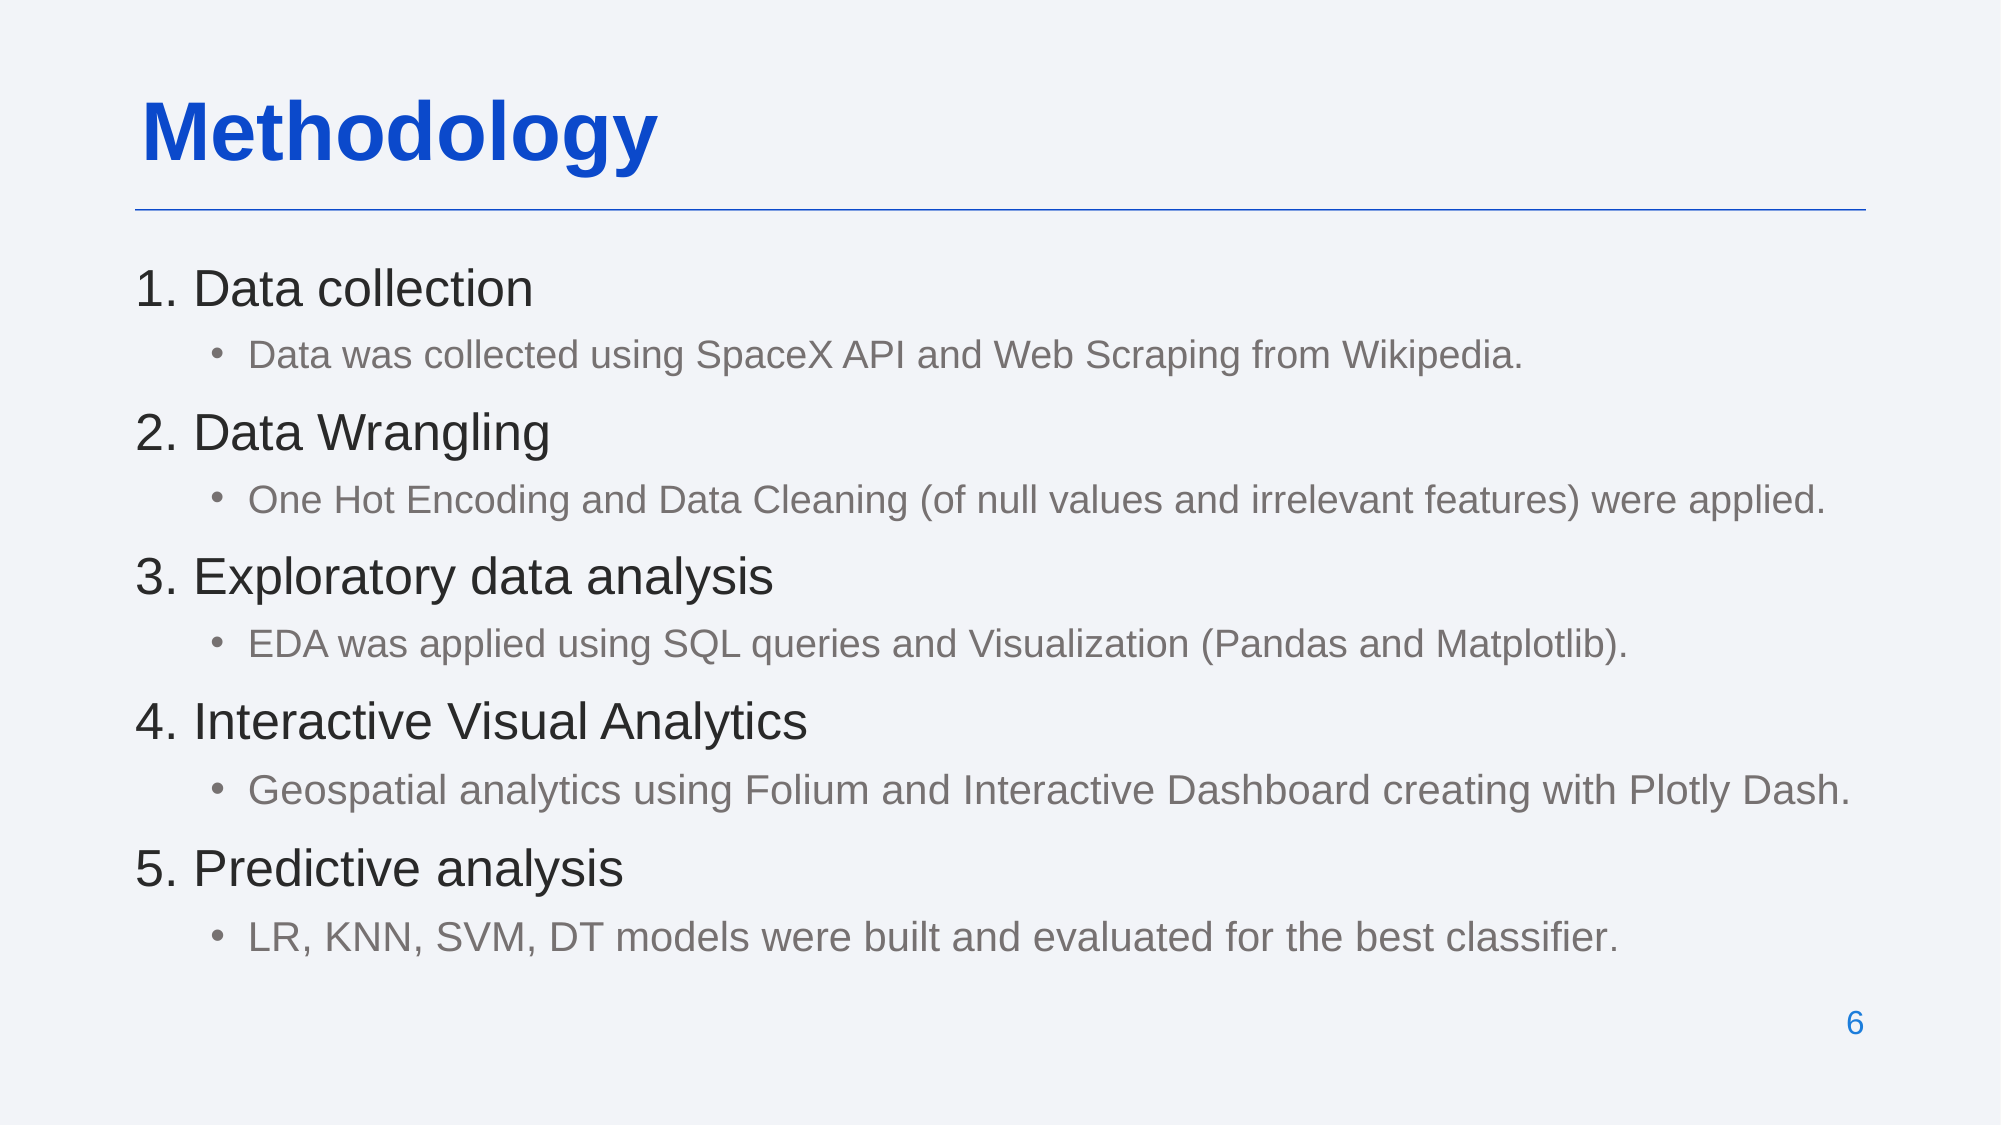

Methodology
1. Data collection
Data was collected using SpaceX API and Web Scraping from Wikipedia.
2. Data Wrangling
One Hot Encoding and Data Cleaning (of null values and irrelevant features) were applied.
3. Exploratory data analysis
EDA was applied using SQL queries and Visualization (Pandas and Matplotlib).
4. Interactive Visual Analytics
Geospatial analytics using Folium and Interactive Dashboard creating with Plotly Dash.
5. Predictive analysis
LR, KNN, SVM, DT models were built and evaluated for the best classifier.

6